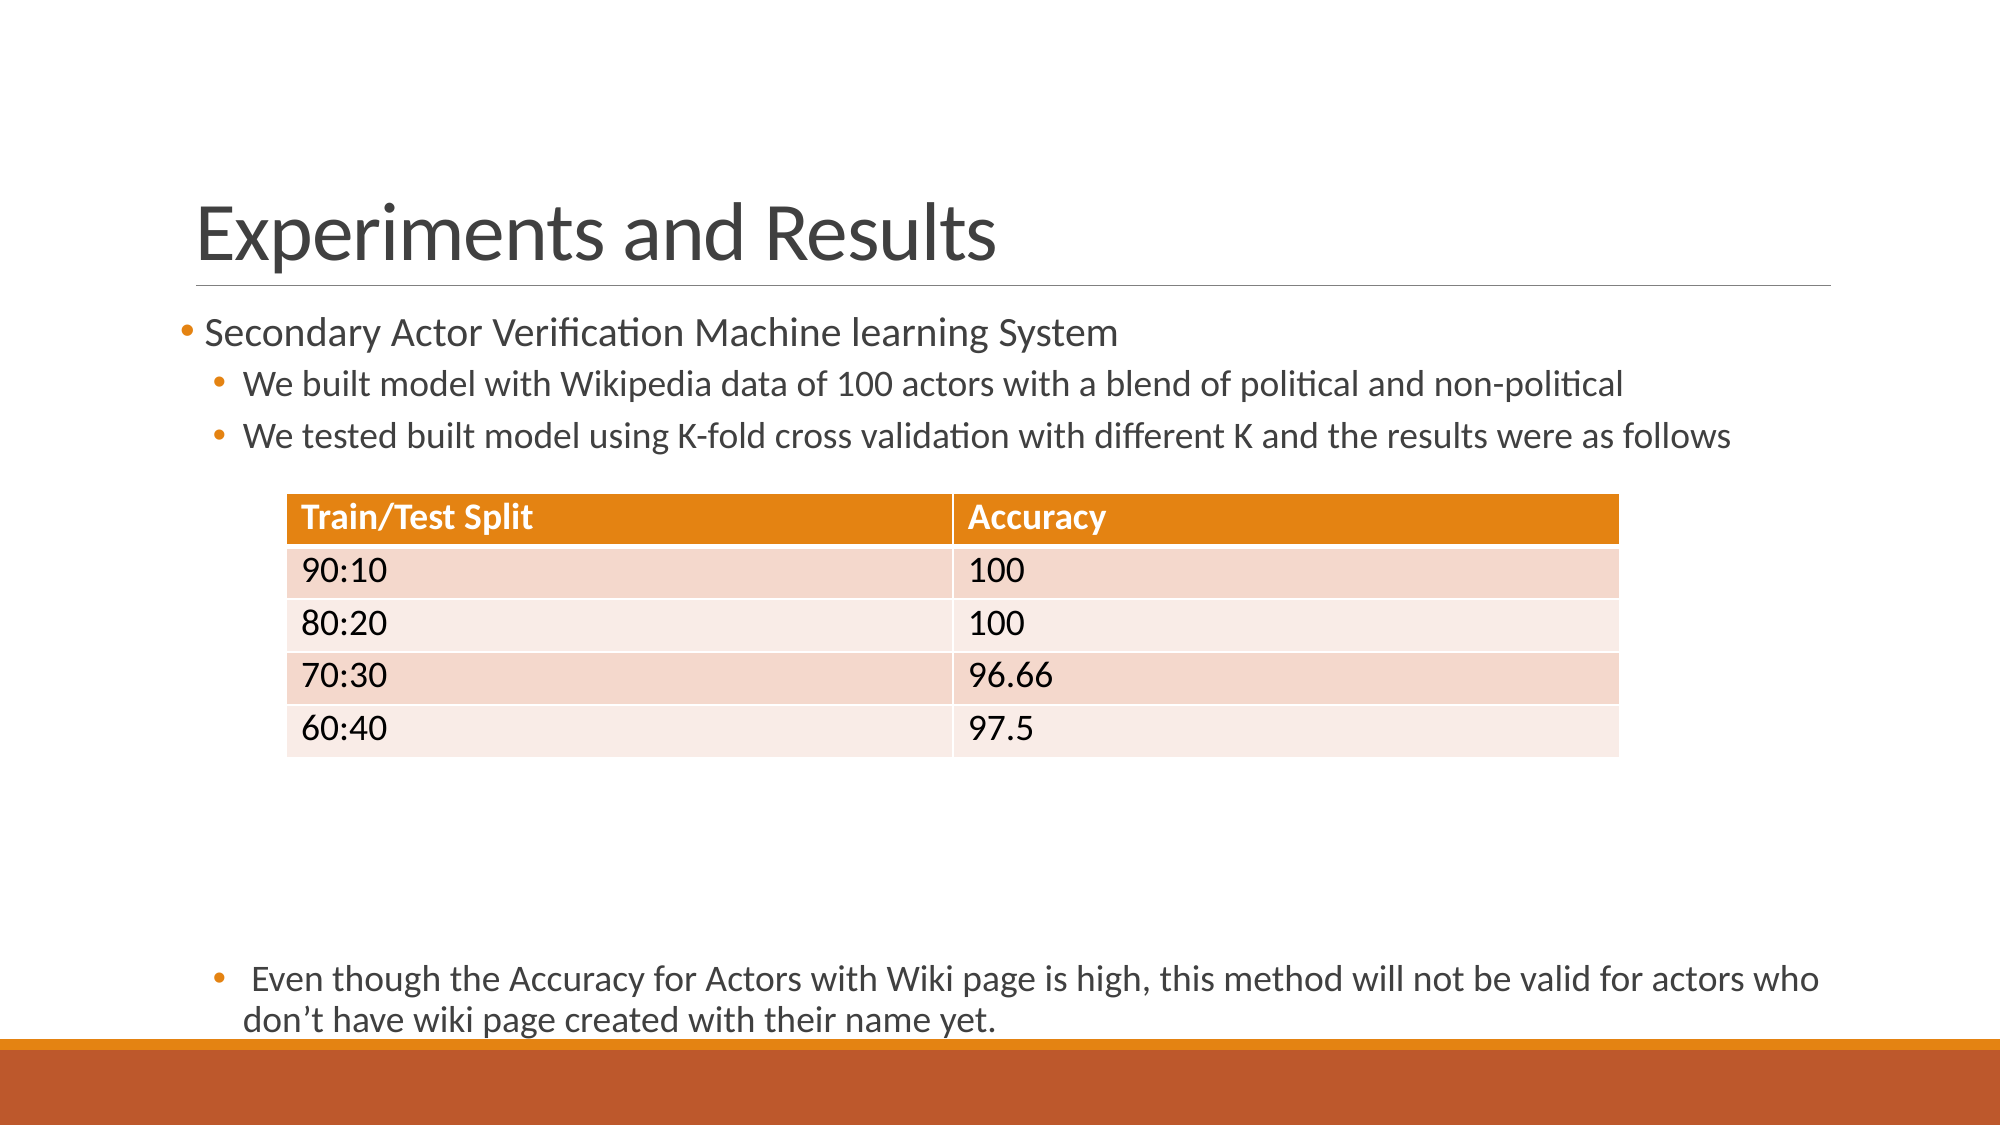

# Experiments and Results
 Secondary Actor Verification Machine learning System
We built model with Wikipedia data of 100 actors with a blend of political and non-political
We tested built model using K-fold cross validation with different K and the results were as follows

 Even though the Accuracy for Actors with Wiki page is high, this method will not be valid for actors who don’t have wiki page created with their name yet.
| Train/Test Split | Accuracy |
| --- | --- |
| 90:10 | 100 |
| 80:20 | 100 |
| 70:30 | 96.66 |
| 60:40 | 97.5 |